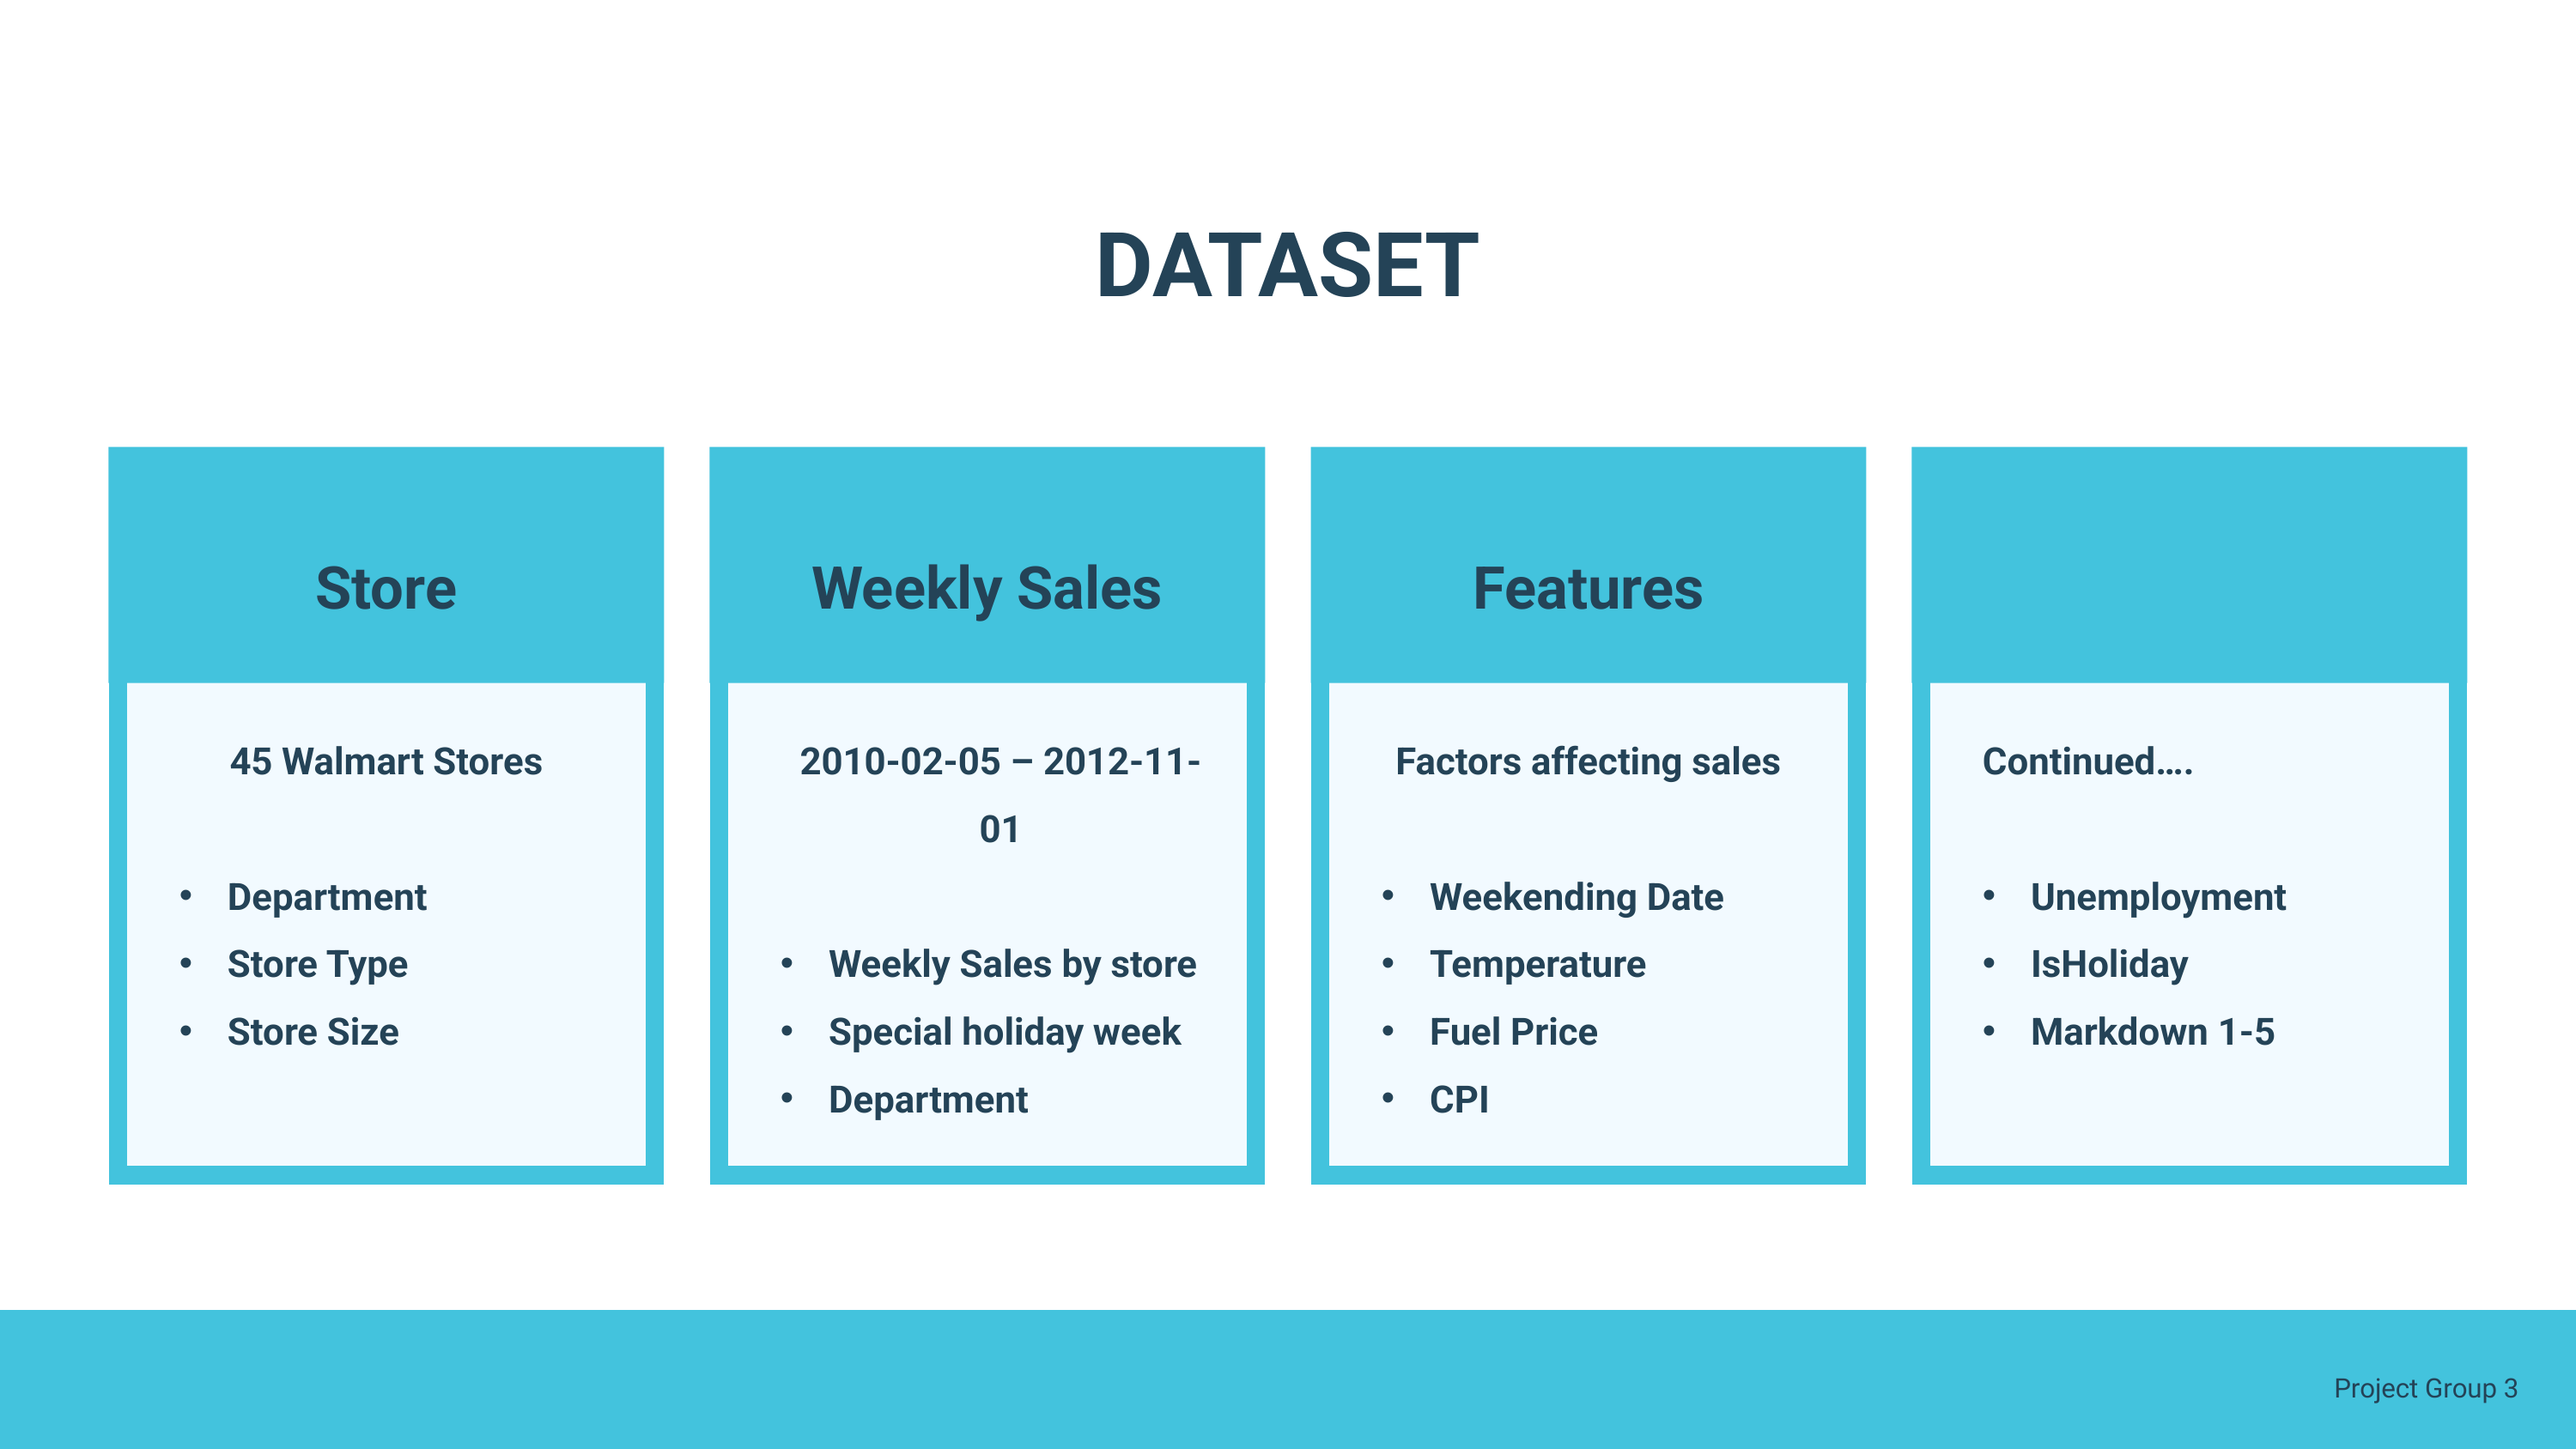

DATASET

Store
Weekly Sales
Features

45 Walmart Stores

Department
Store Type
Store Size

2010-02-05 – 2012-11-01

Weekly Sales by store
Special holiday week
Department
Factors affecting sales

Weekending Date
Temperature
Fuel Price
CPI

Continued….

Unemployment
IsHoliday
Markdown 1-5

Project Group 3